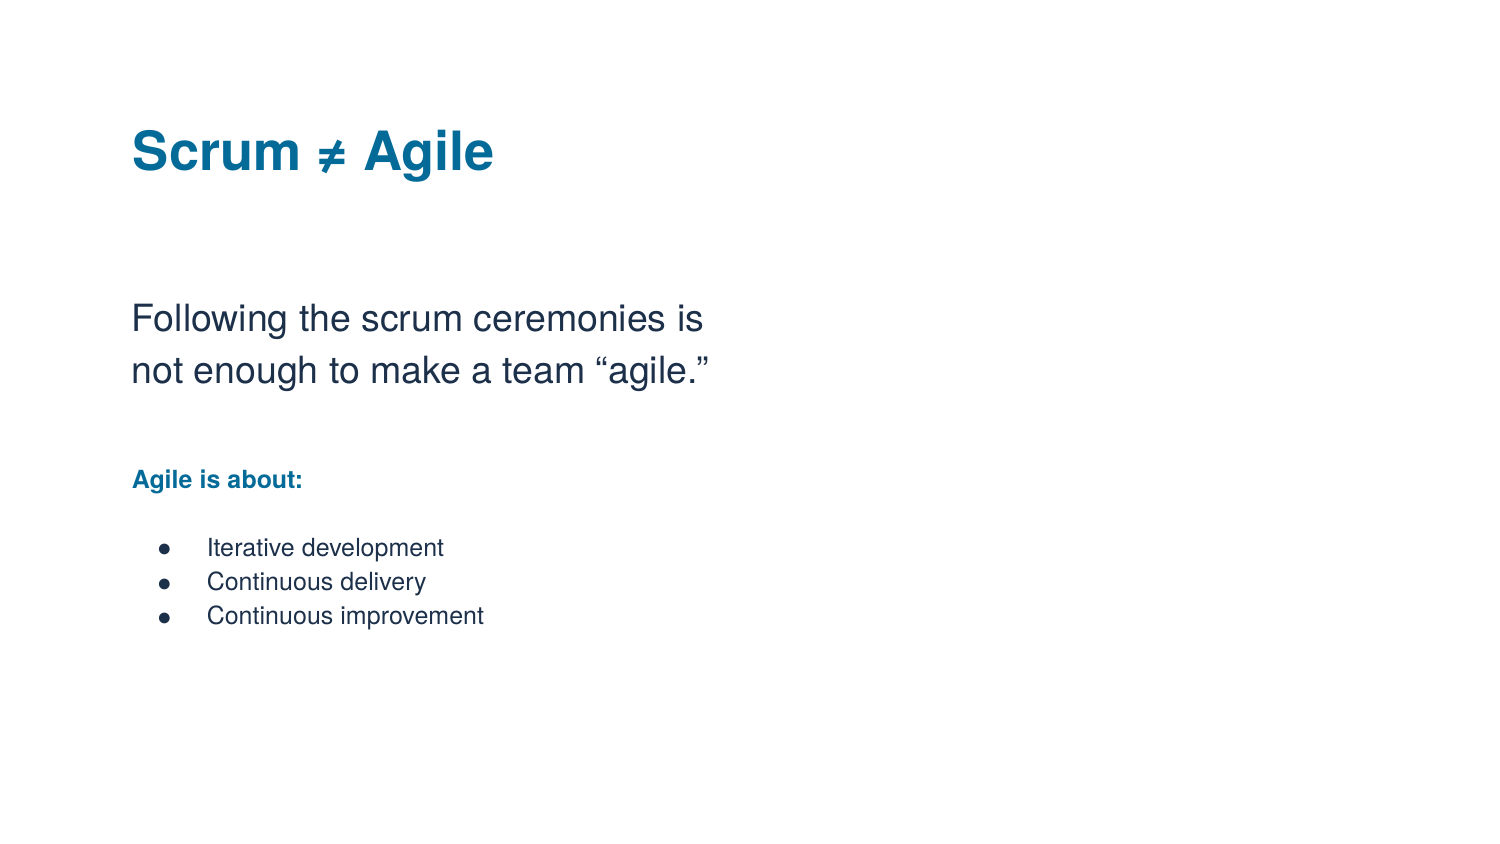

# Scrum ≠ Agile
Following the scrum ceremonies is
not enough to make a team “agile.”
Agile is about:
Iterative development
Continuous delivery
Continuous improvement